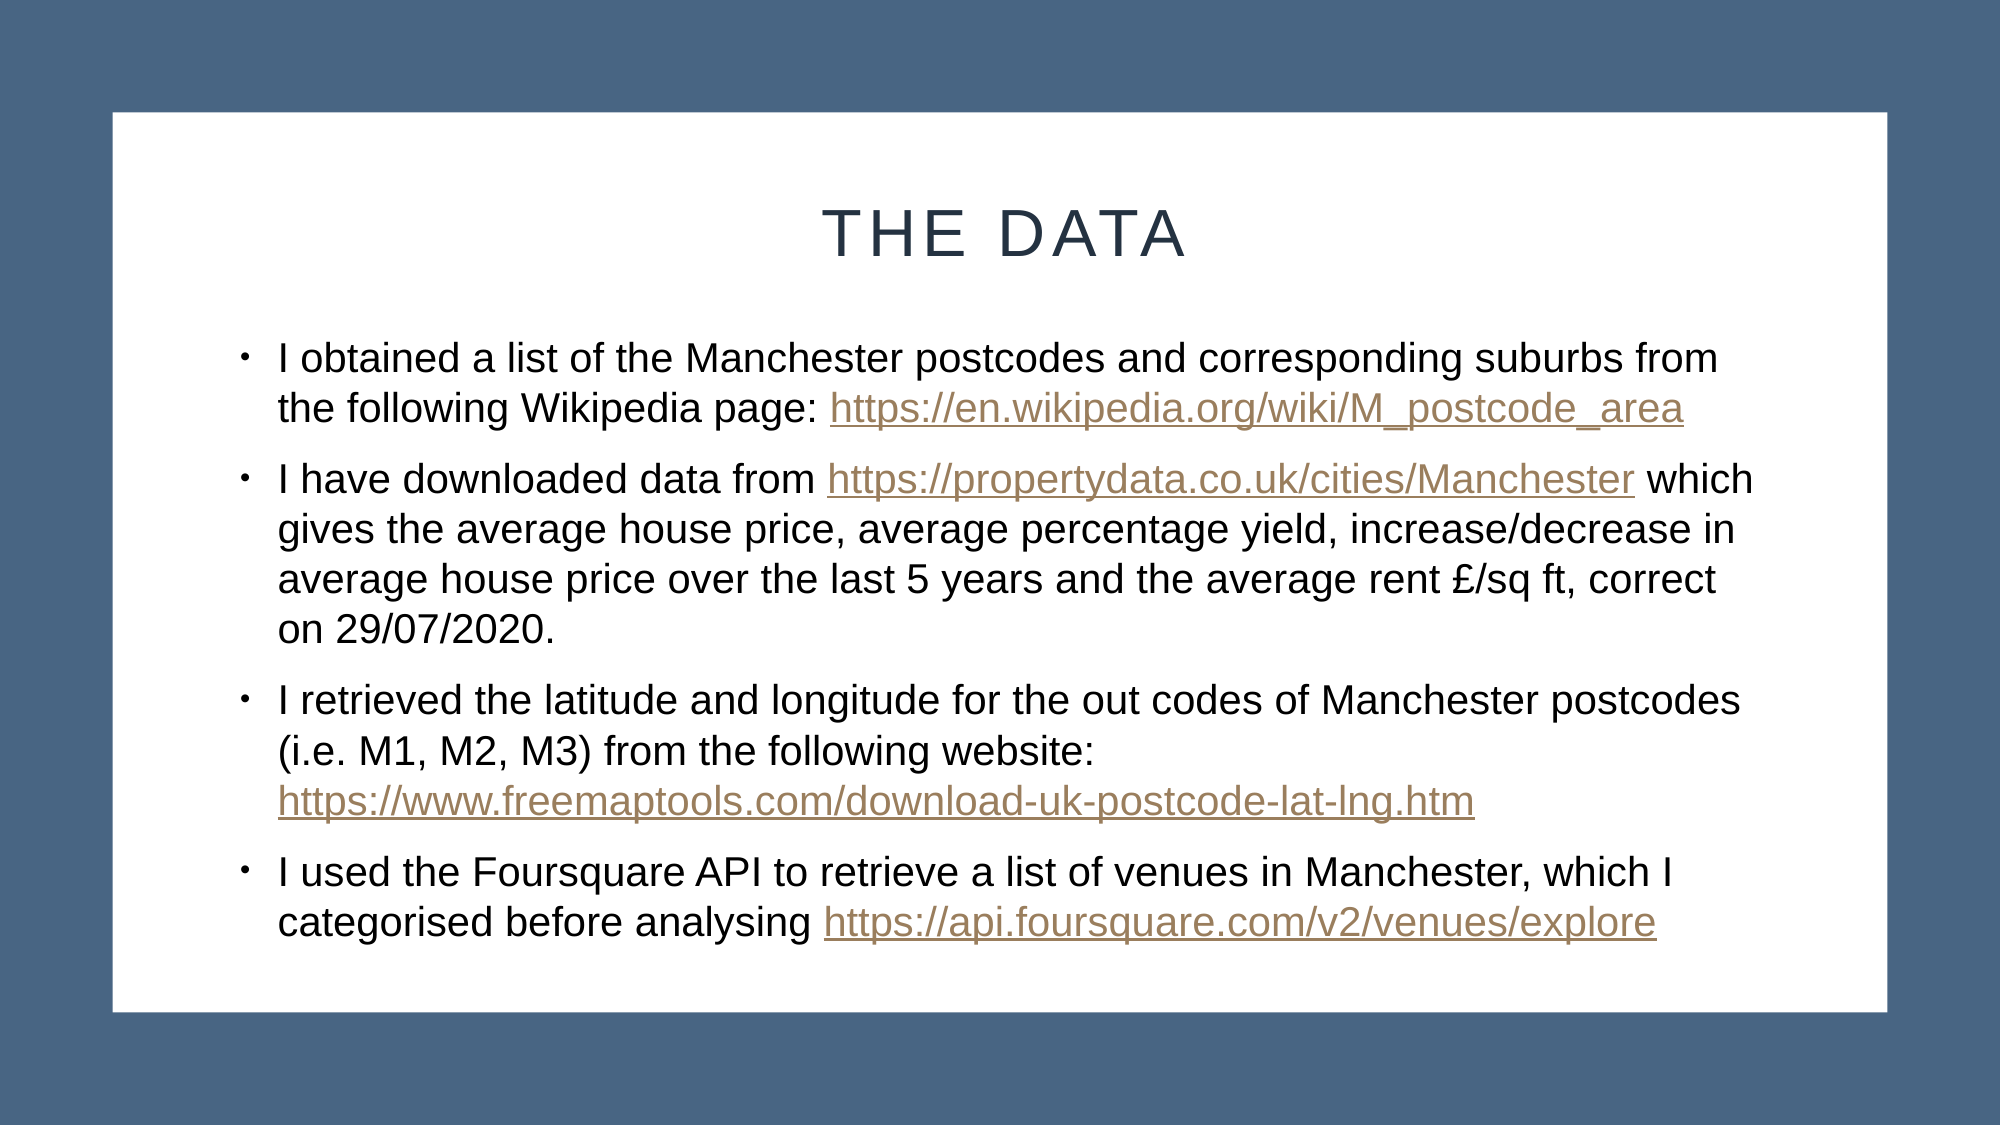

# The Data
I obtained a list of the Manchester postcodes and corresponding suburbs from the following Wikipedia page: https://en.wikipedia.org/wiki/M_postcode_area
I have downloaded data from https://propertydata.co.uk/cities/Manchester which gives the average house price, average percentage yield, increase/decrease in average house price over the last 5 years and the average rent £/sq ft, correct on 29/07/2020.
I retrieved the latitude and longitude for the out codes of Manchester postcodes (i.e. M1, M2, M3) from the following website: https://www.freemaptools.com/download-uk-postcode-lat-lng.htm
I used the Foursquare API to retrieve a list of venues in Manchester, which I categorised before analysing https://api.foursquare.com/v2/venues/explore